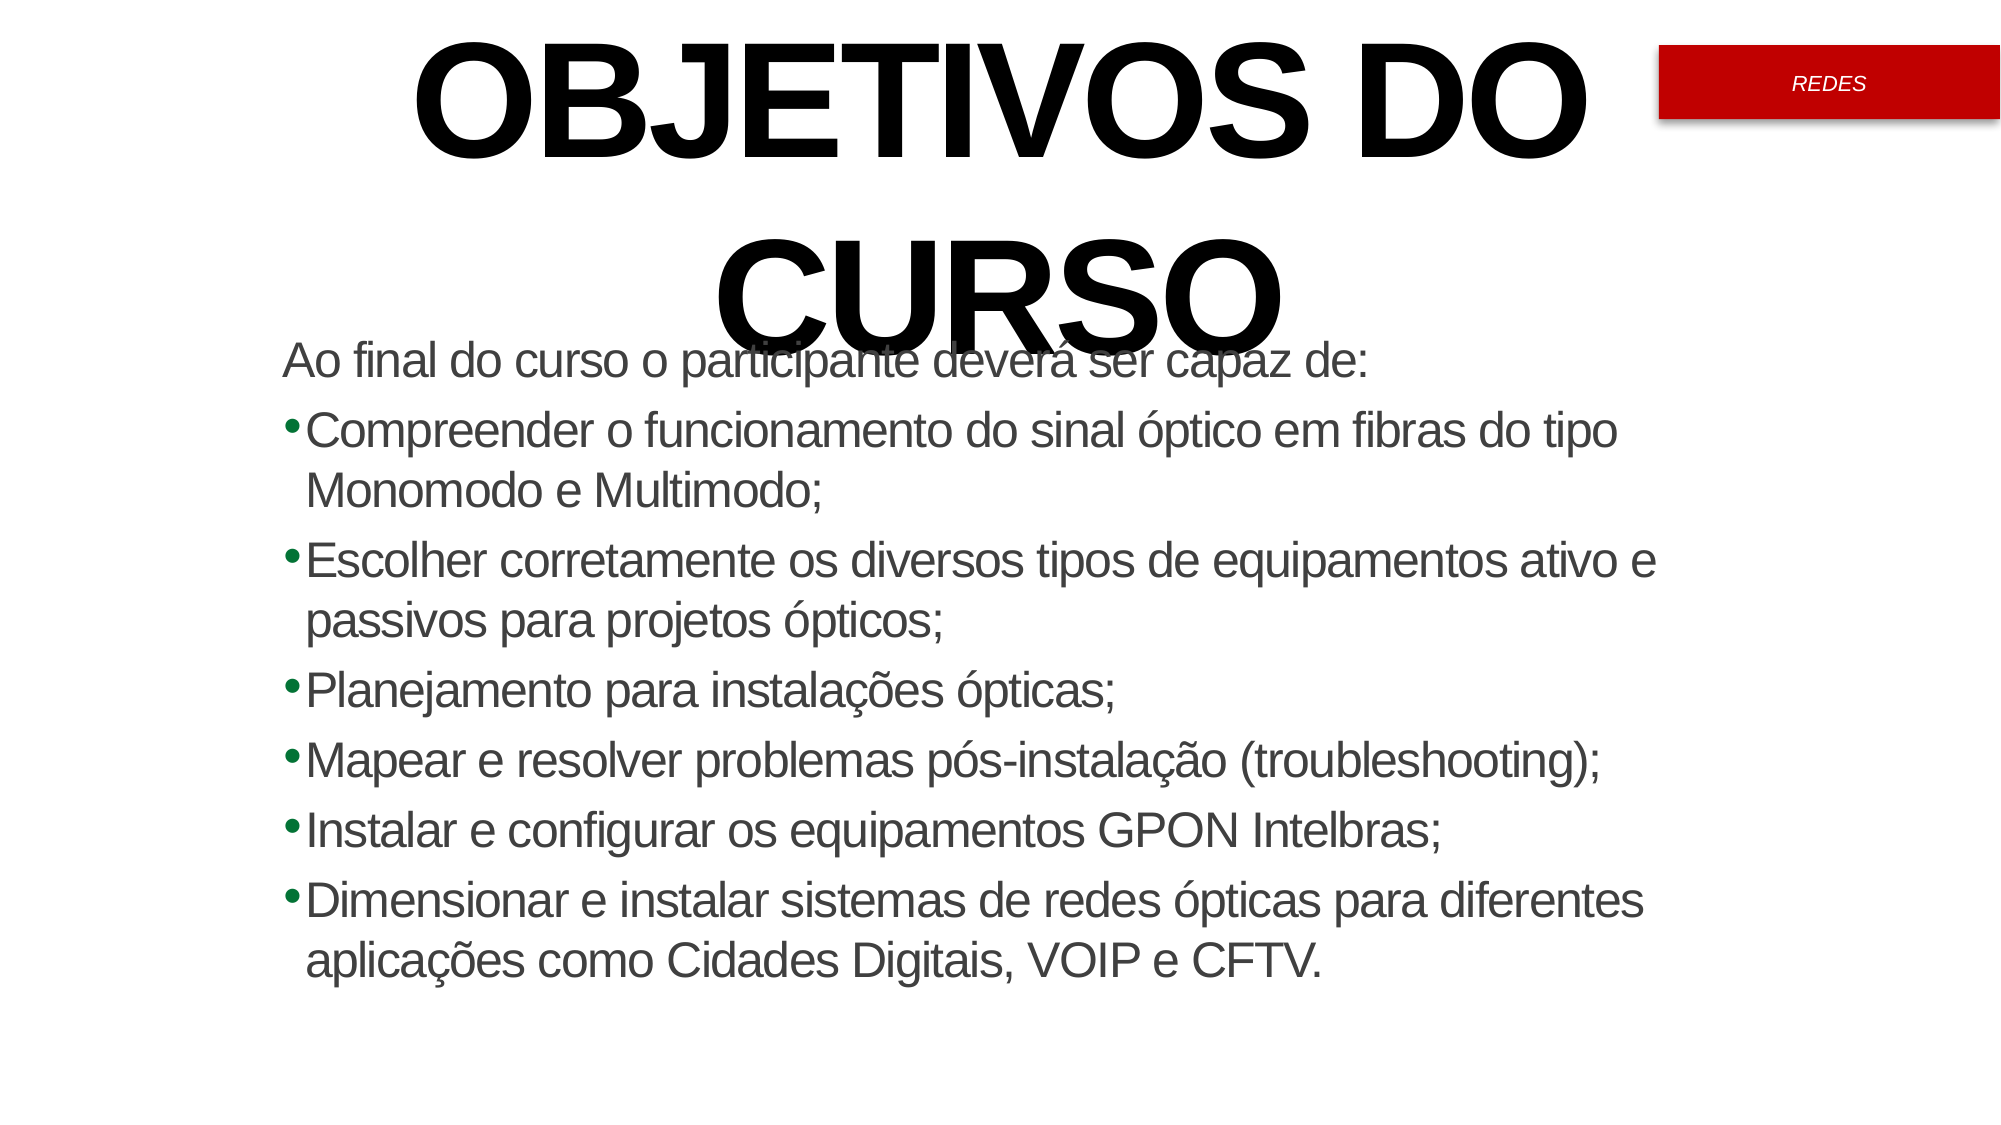

# OBJETIVOS DO CURSO
Ao final do curso o participante deverá ser capaz de:
Compreender o funcionamento do sinal óptico em fibras do tipo Monomodo e Multimodo;
Escolher corretamente os diversos tipos de equipamentos ativo e passivos para projetos ópticos;
Planejamento para instalações ópticas;
Mapear e resolver problemas pós-instalação (troubleshooting);
Instalar e configurar os equipamentos GPON Intelbras;
Dimensionar e instalar sistemas de redes ópticas para diferentes aplicações como Cidades Digitais, VOIP e CFTV.